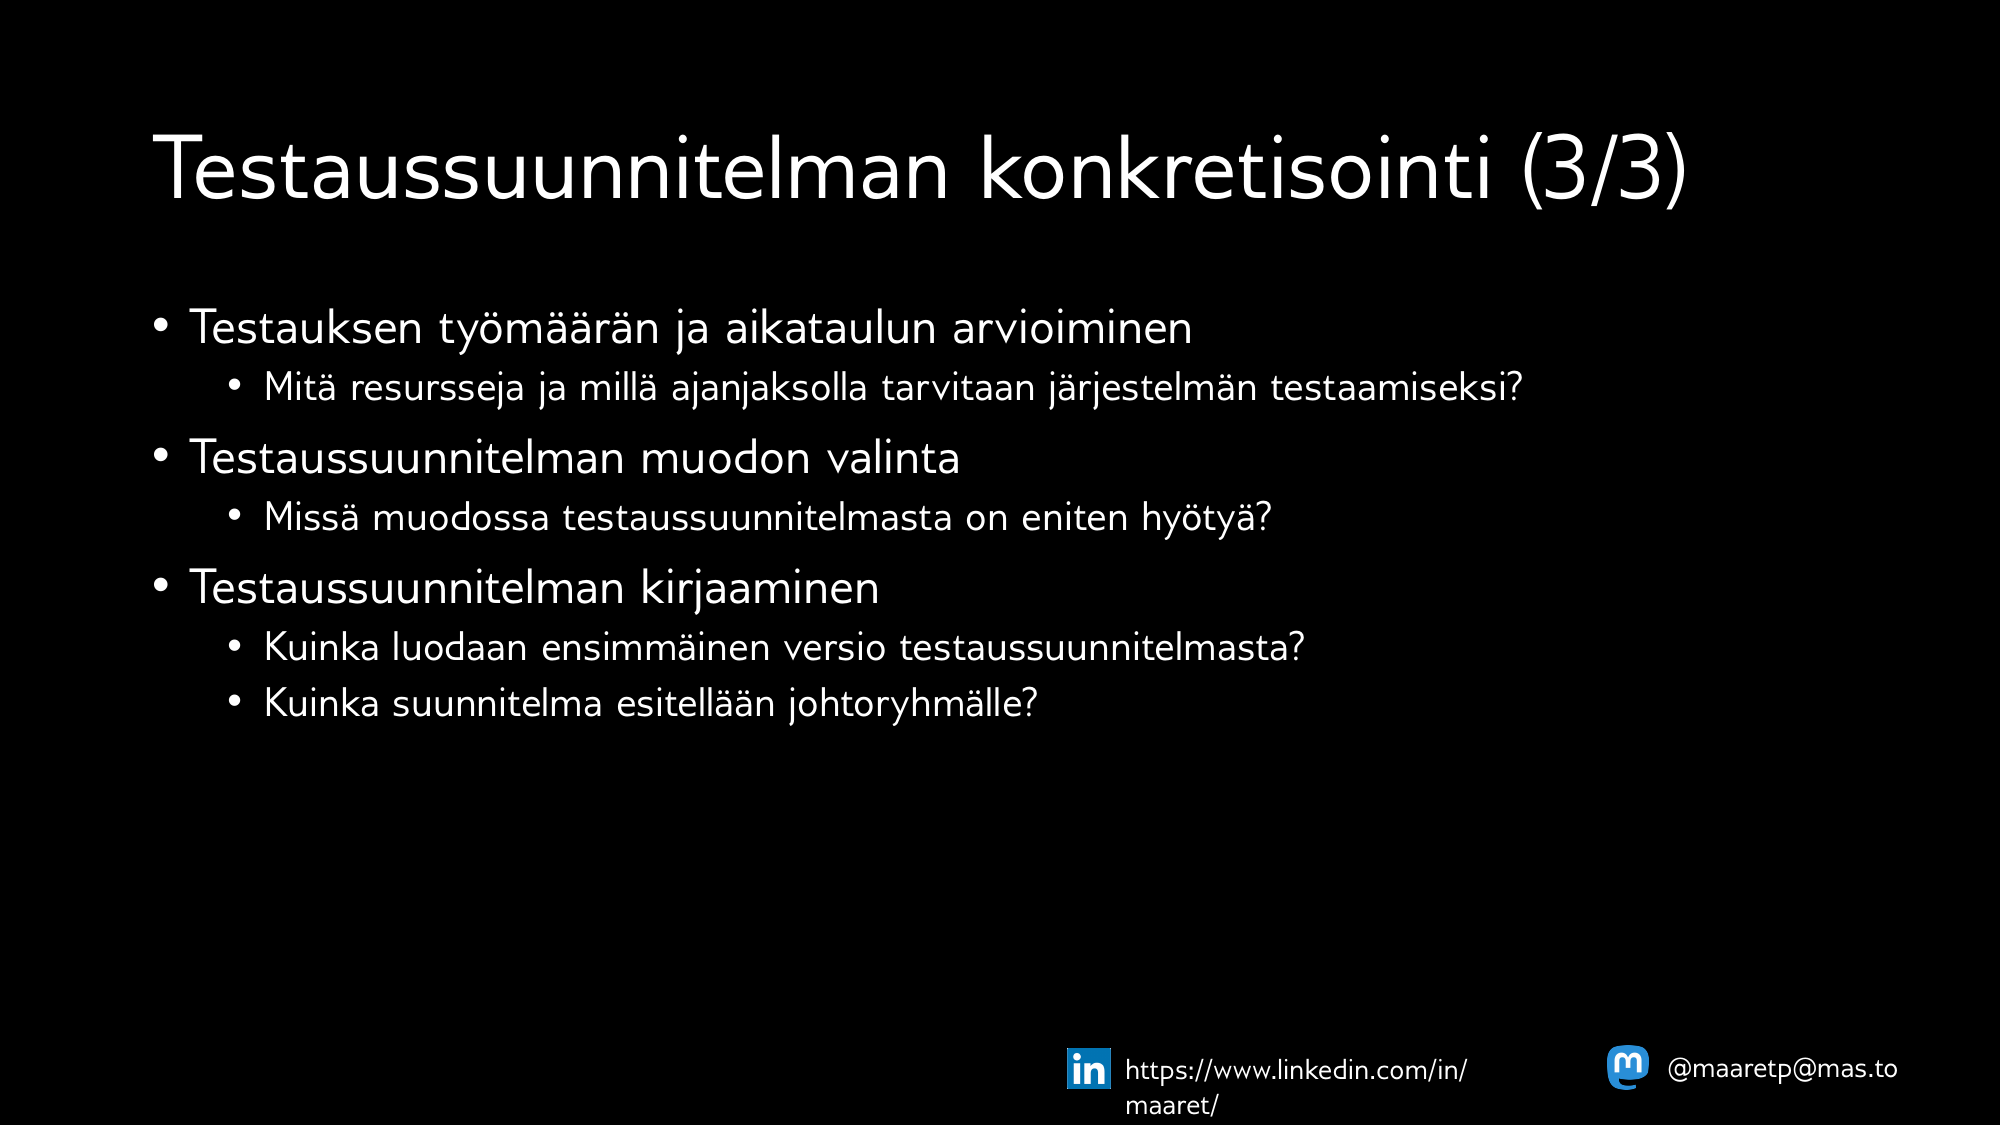

# Testaussuunnitelman konkretisointi (3/3)
Testauksen työmäärän ja aikataulun arvioiminen
Mitä resursseja ja millä ajanjaksolla tarvitaan järjestelmän testaamiseksi?
Testaussuunnitelman muodon valinta
Missä muodossa testaussuunnitelmasta on eniten hyötyä?
Testaussuunnitelman kirjaaminen
Kuinka luodaan ensimmäinen versio testaussuunnitelmasta?
Kuinka suunnitelma esitellään johtoryhmälle?